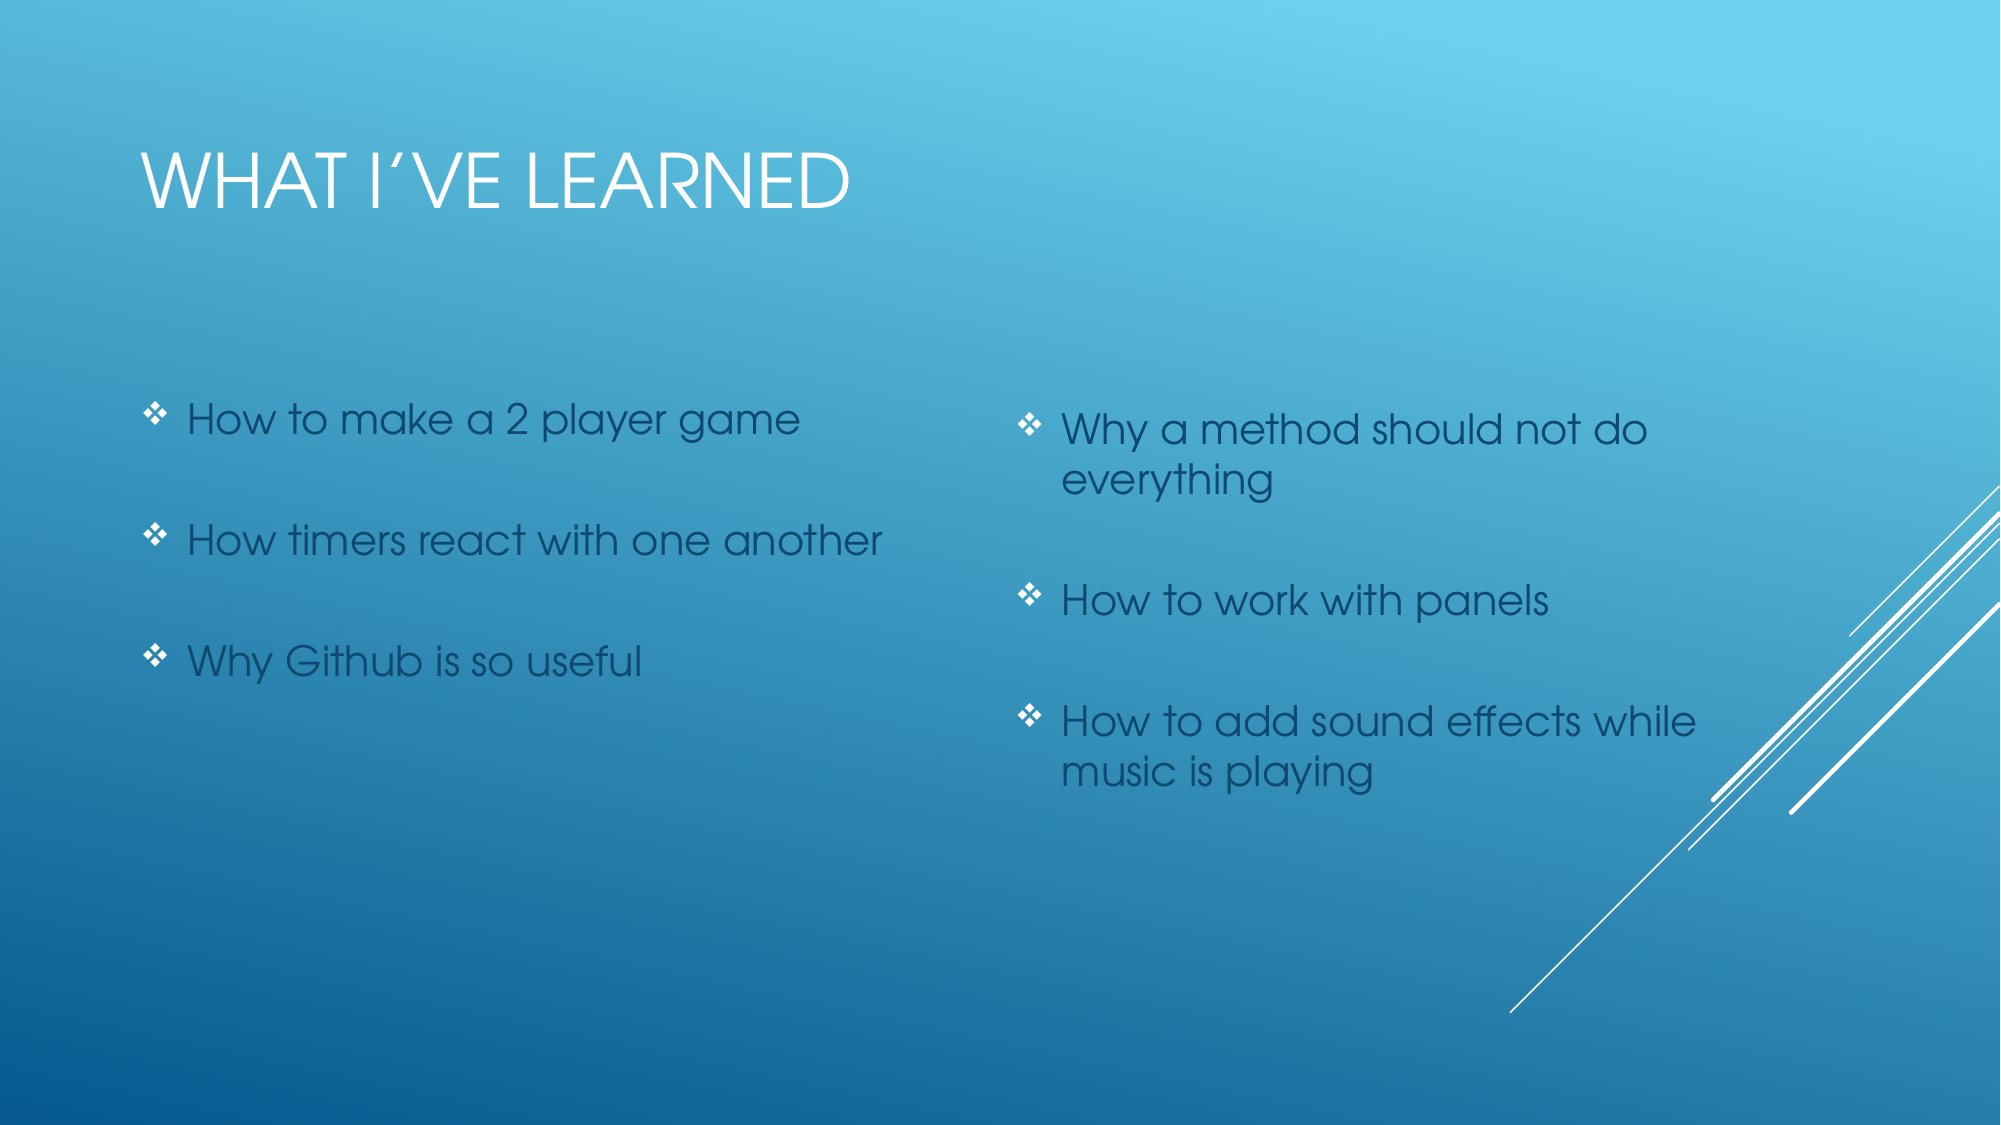

# What I’ve learned
How to make a 2 player game
How timers react with one another
Why Github is so useful

Why a method should not do everything
How to work with panels
How to add sound effects while music is playing